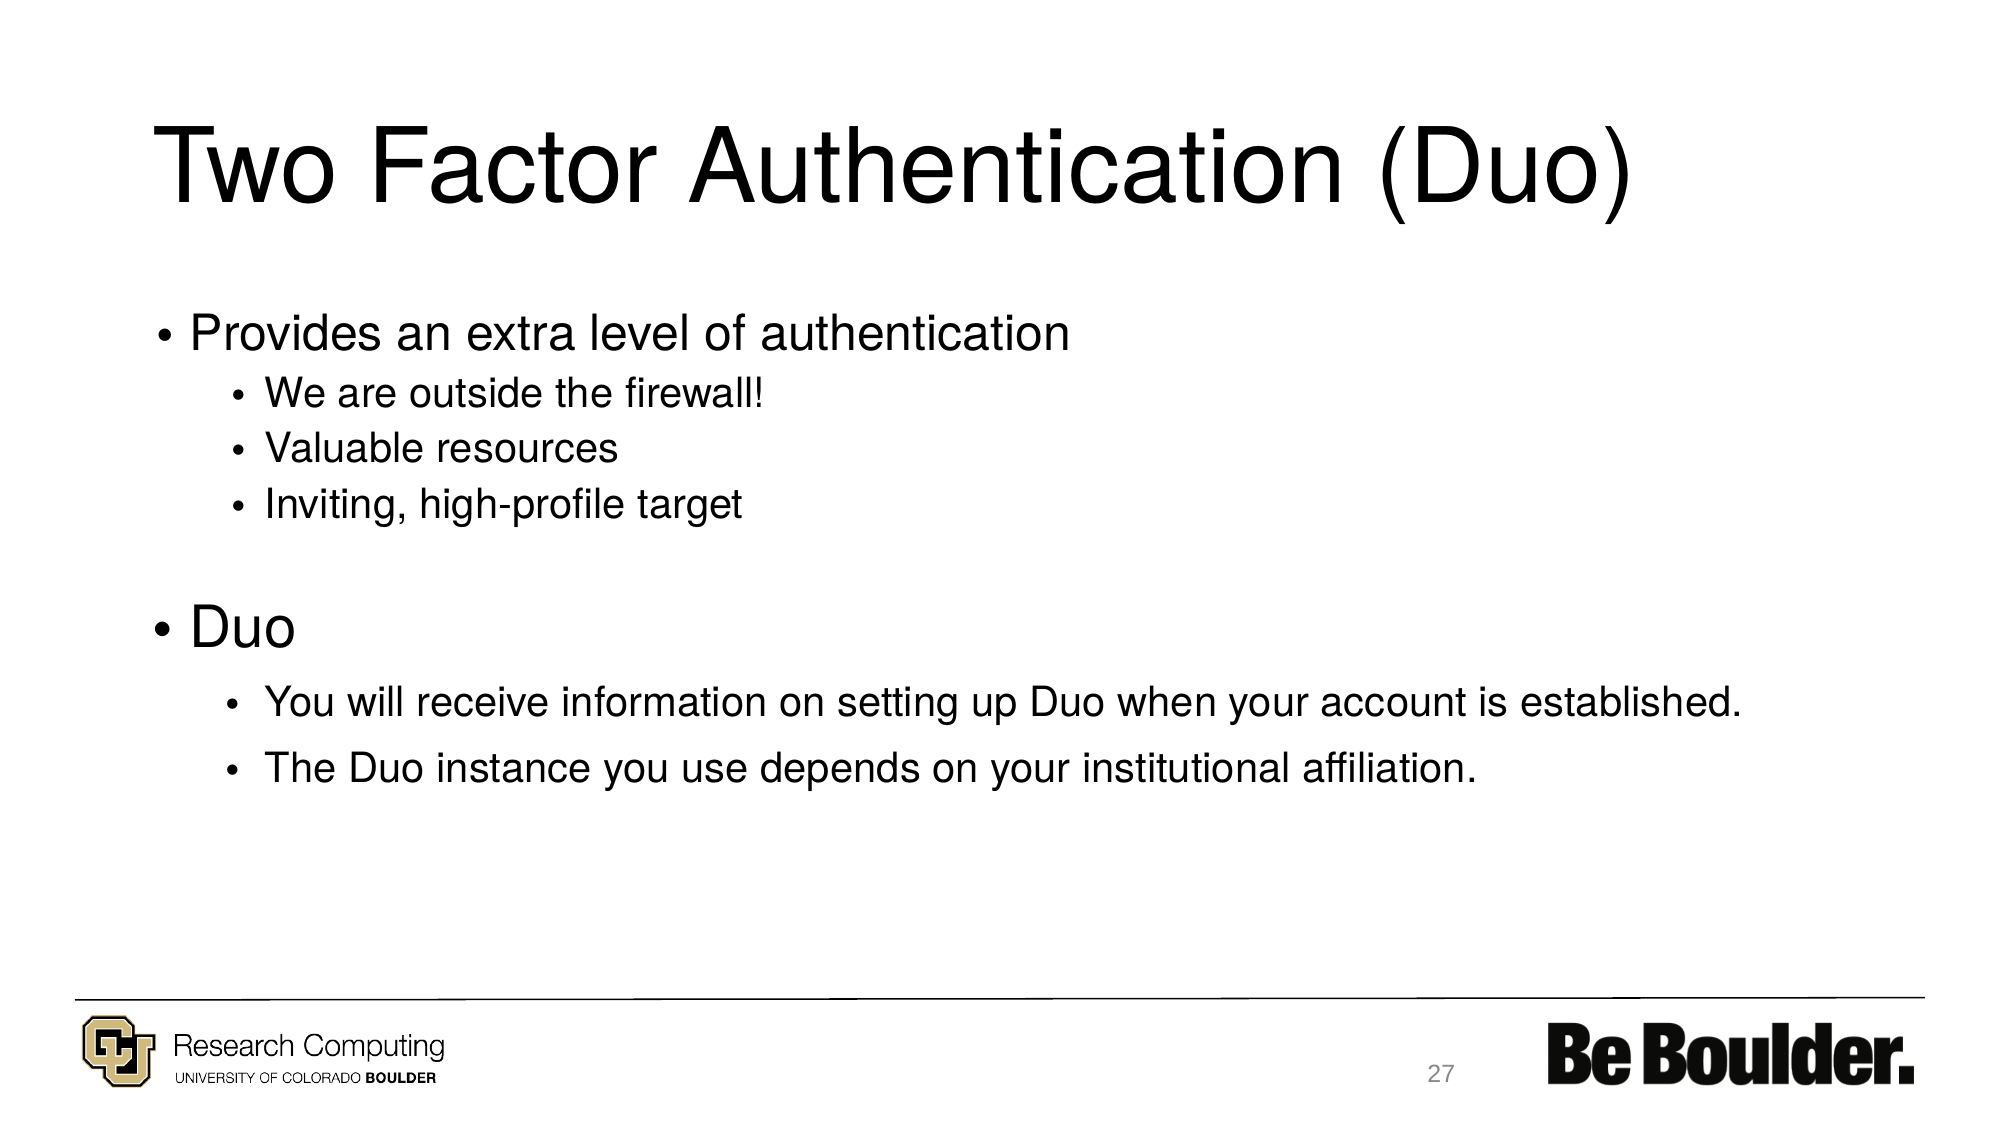

# Two Factor Authentication (Duo)
Provides an extra level of authentication
We are outside the firewall!
Valuable resources
Inviting, high-profile target

Duo
You will receive information on setting up Duo when your account is established.
The Duo instance you use depends on your institutional affiliation.
27